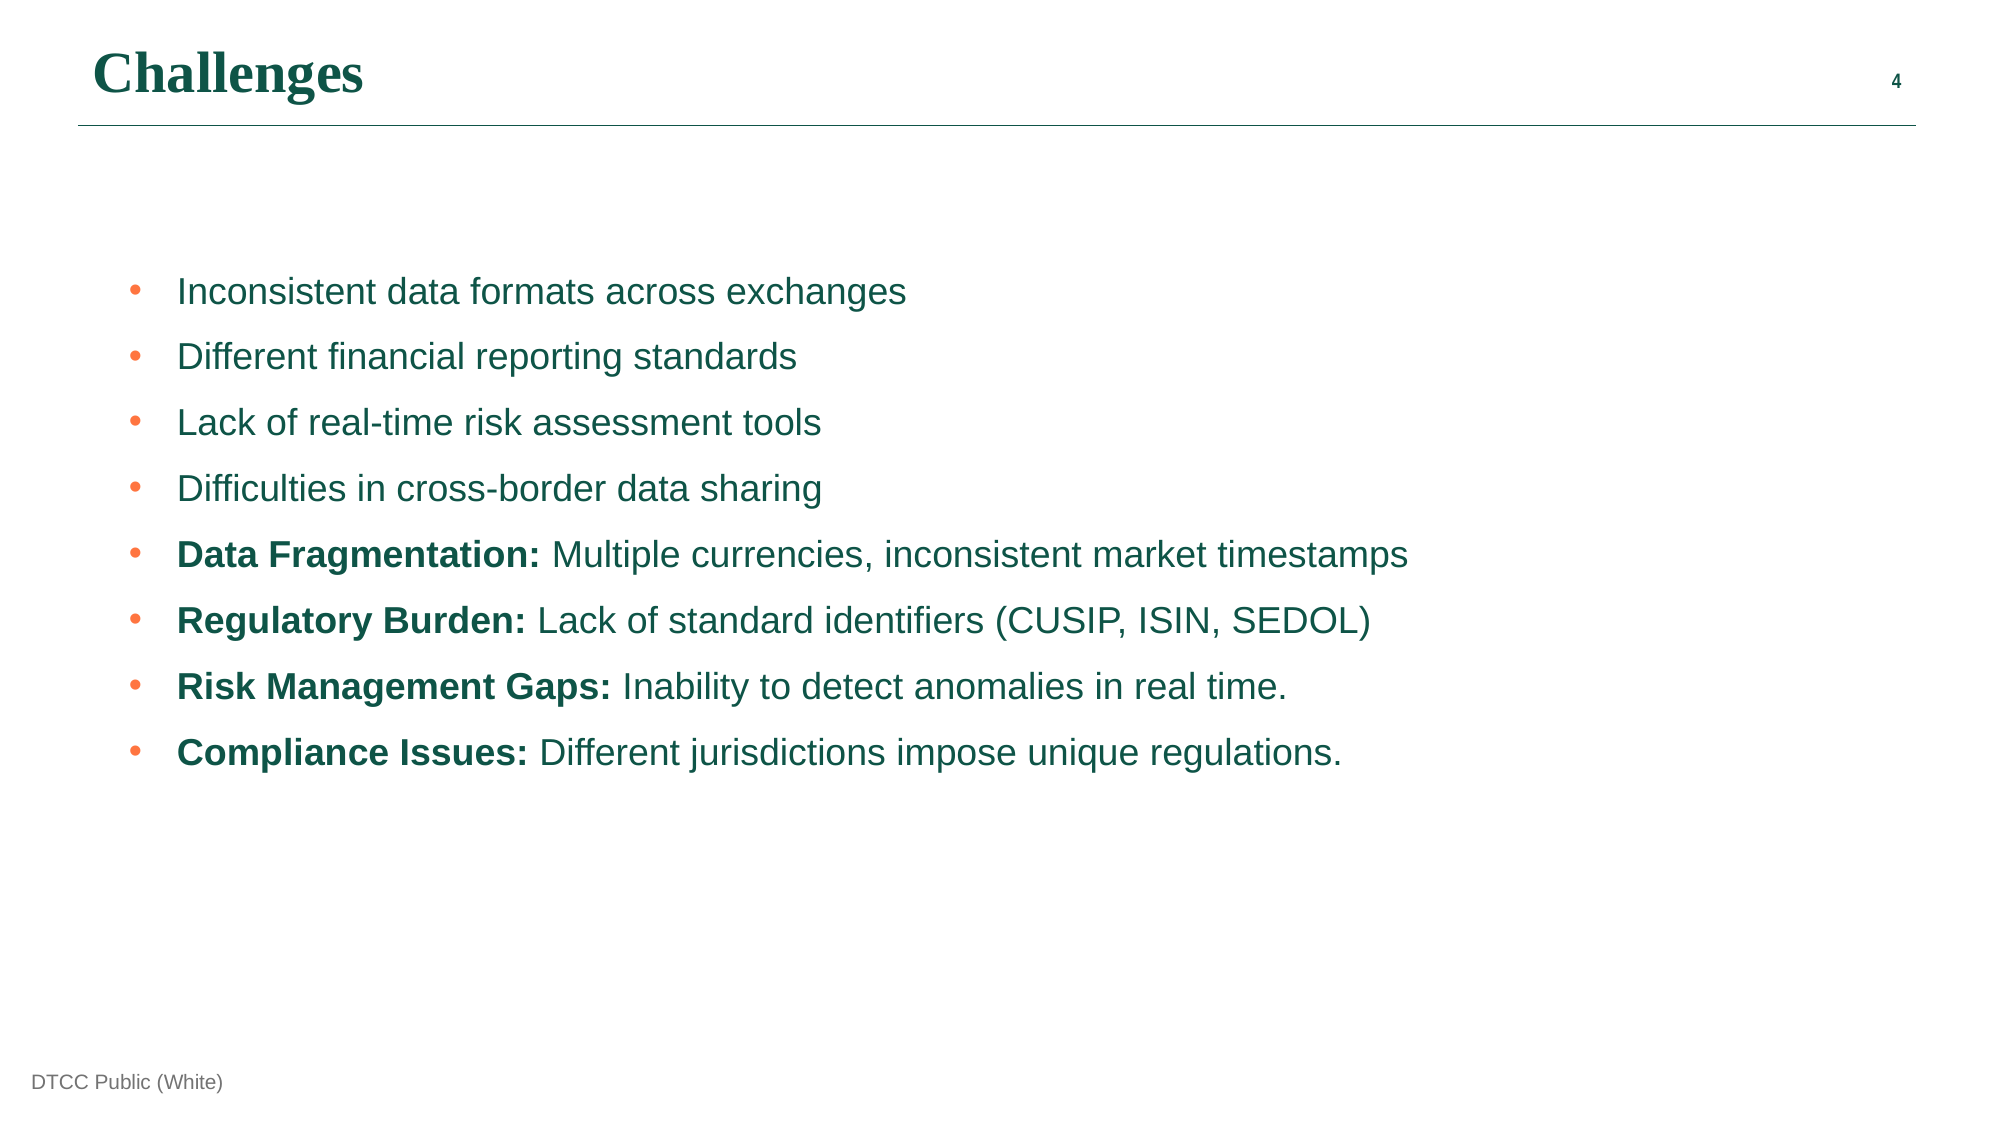

Challenges
Inconsistent data formats across exchanges
Different financial reporting standards
Lack of real-time risk assessment tools
Difficulties in cross-border data sharing
Data Fragmentation: Multiple currencies, inconsistent market timestamps
Regulatory Burden: Lack of standard identifiers (CUSIP, ISIN, SEDOL)
Risk Management Gaps: Inability to detect anomalies in real time.
Compliance Issues: Different jurisdictions impose unique regulations.